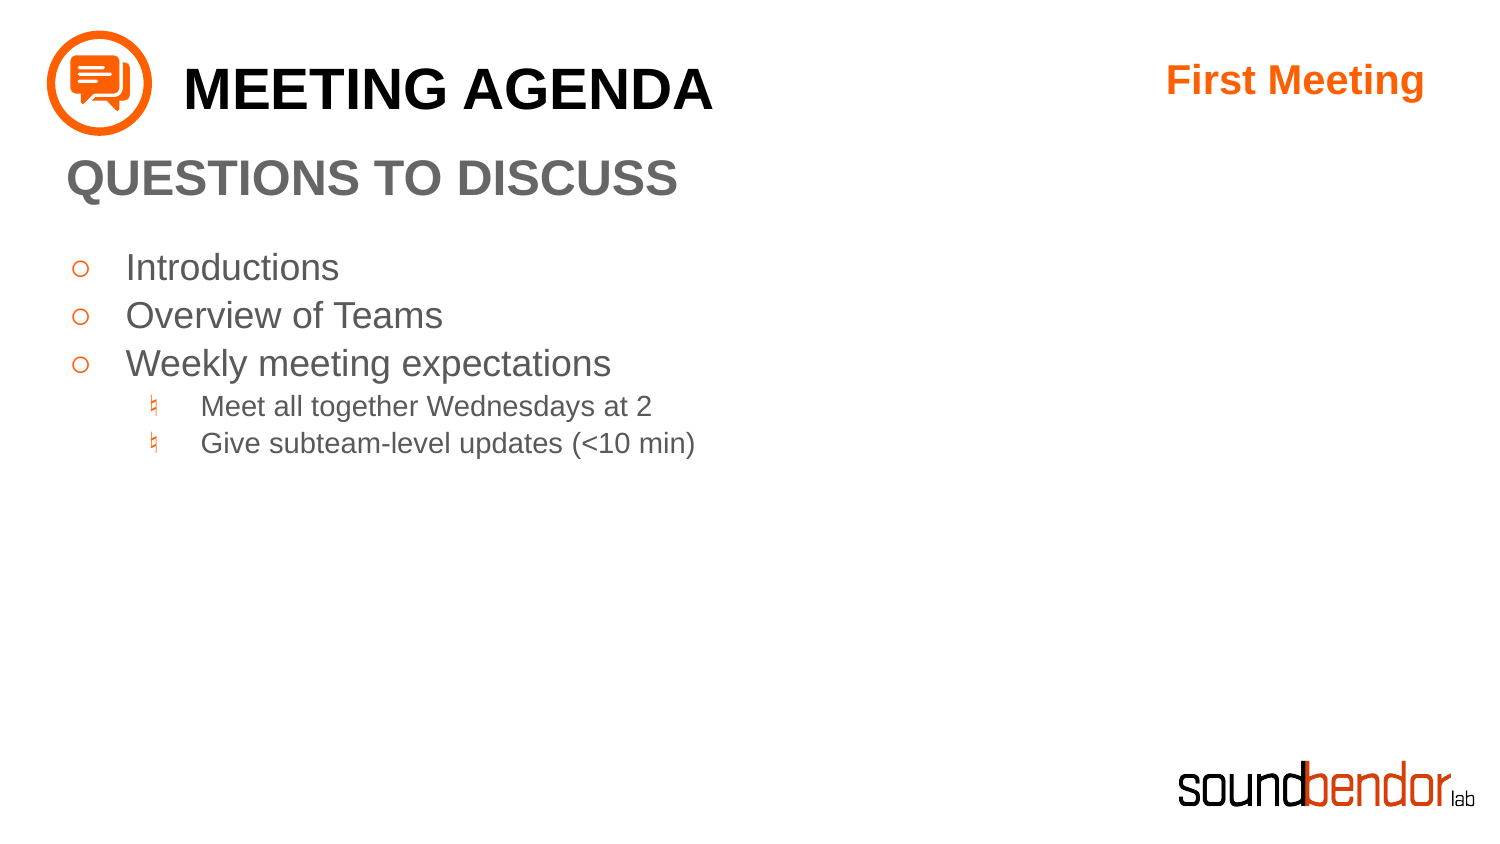

First Meeting
Introductions
Overview of Teams
Weekly meeting expectations
Meet all together Wednesdays at 2
Give subteam-level updates (<10 min)